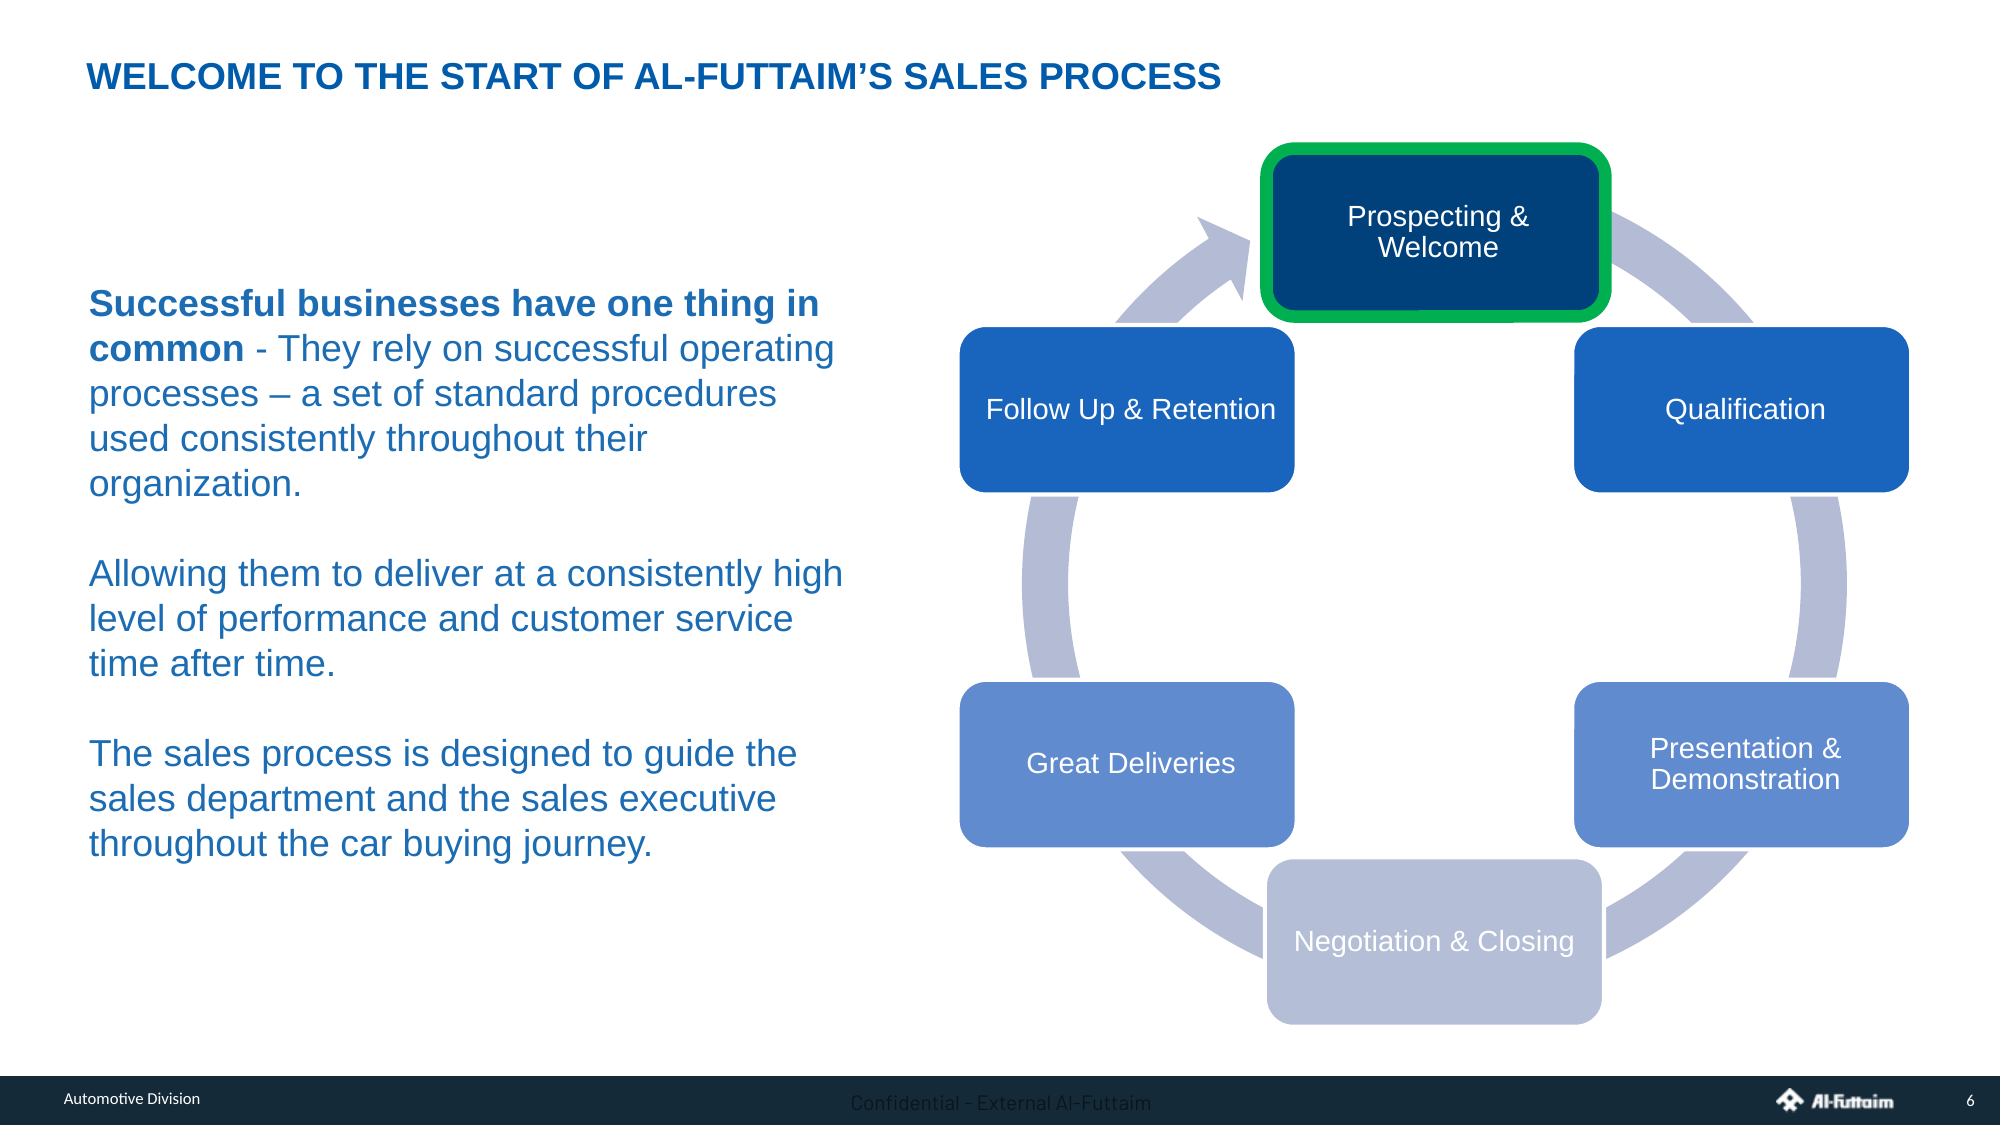

WELCOME TO THE START OF AL-FUTTAIM’S SALES PROCESS
Prospecting & Welcome
Qualification
Presentation & Demonstration
Negotiation & Closing
Great Deliveries
Follow Up & Retention

Successful businesses have one thing in common - They rely on successful operating processes – a set of standard procedures used consistently throughout their organization.

Allowing them to deliver at a consistently high level of performance and customer service time after time.

The sales process is designed to guide the sales department and the sales executive throughout the car buying journey.